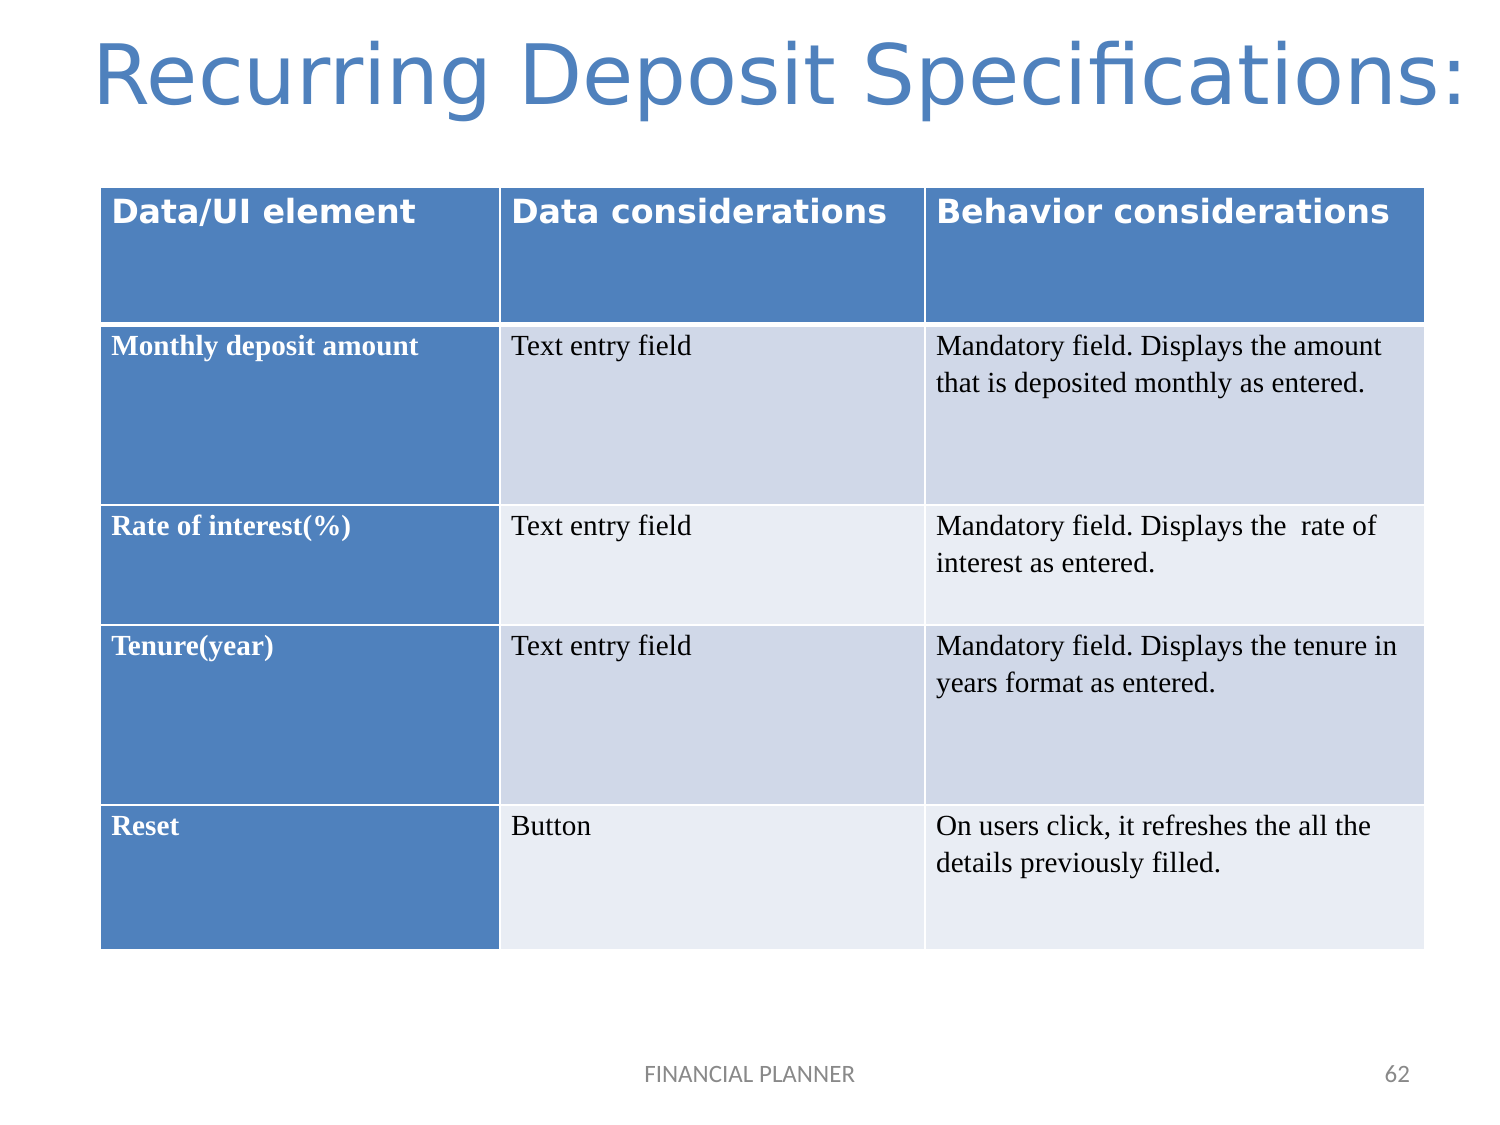

Recurring Deposit Specifications:

| Data/UI element | Data considerations | Behavior considerations |
| --- | --- | --- |
| Monthly deposit amount | Text entry field | Mandatory field. Displays the amount that is deposited monthly as entered. |
| Rate of interest(%) | Text entry field | Mandatory field. Displays the rate of interest as entered. |
| Tenure(year) | Text entry field | Mandatory field. Displays the tenure in years format as entered. |
| Reset | Button | On users click, it refreshes the all the details previously filled. |
FINANCIAL PLANNER
62